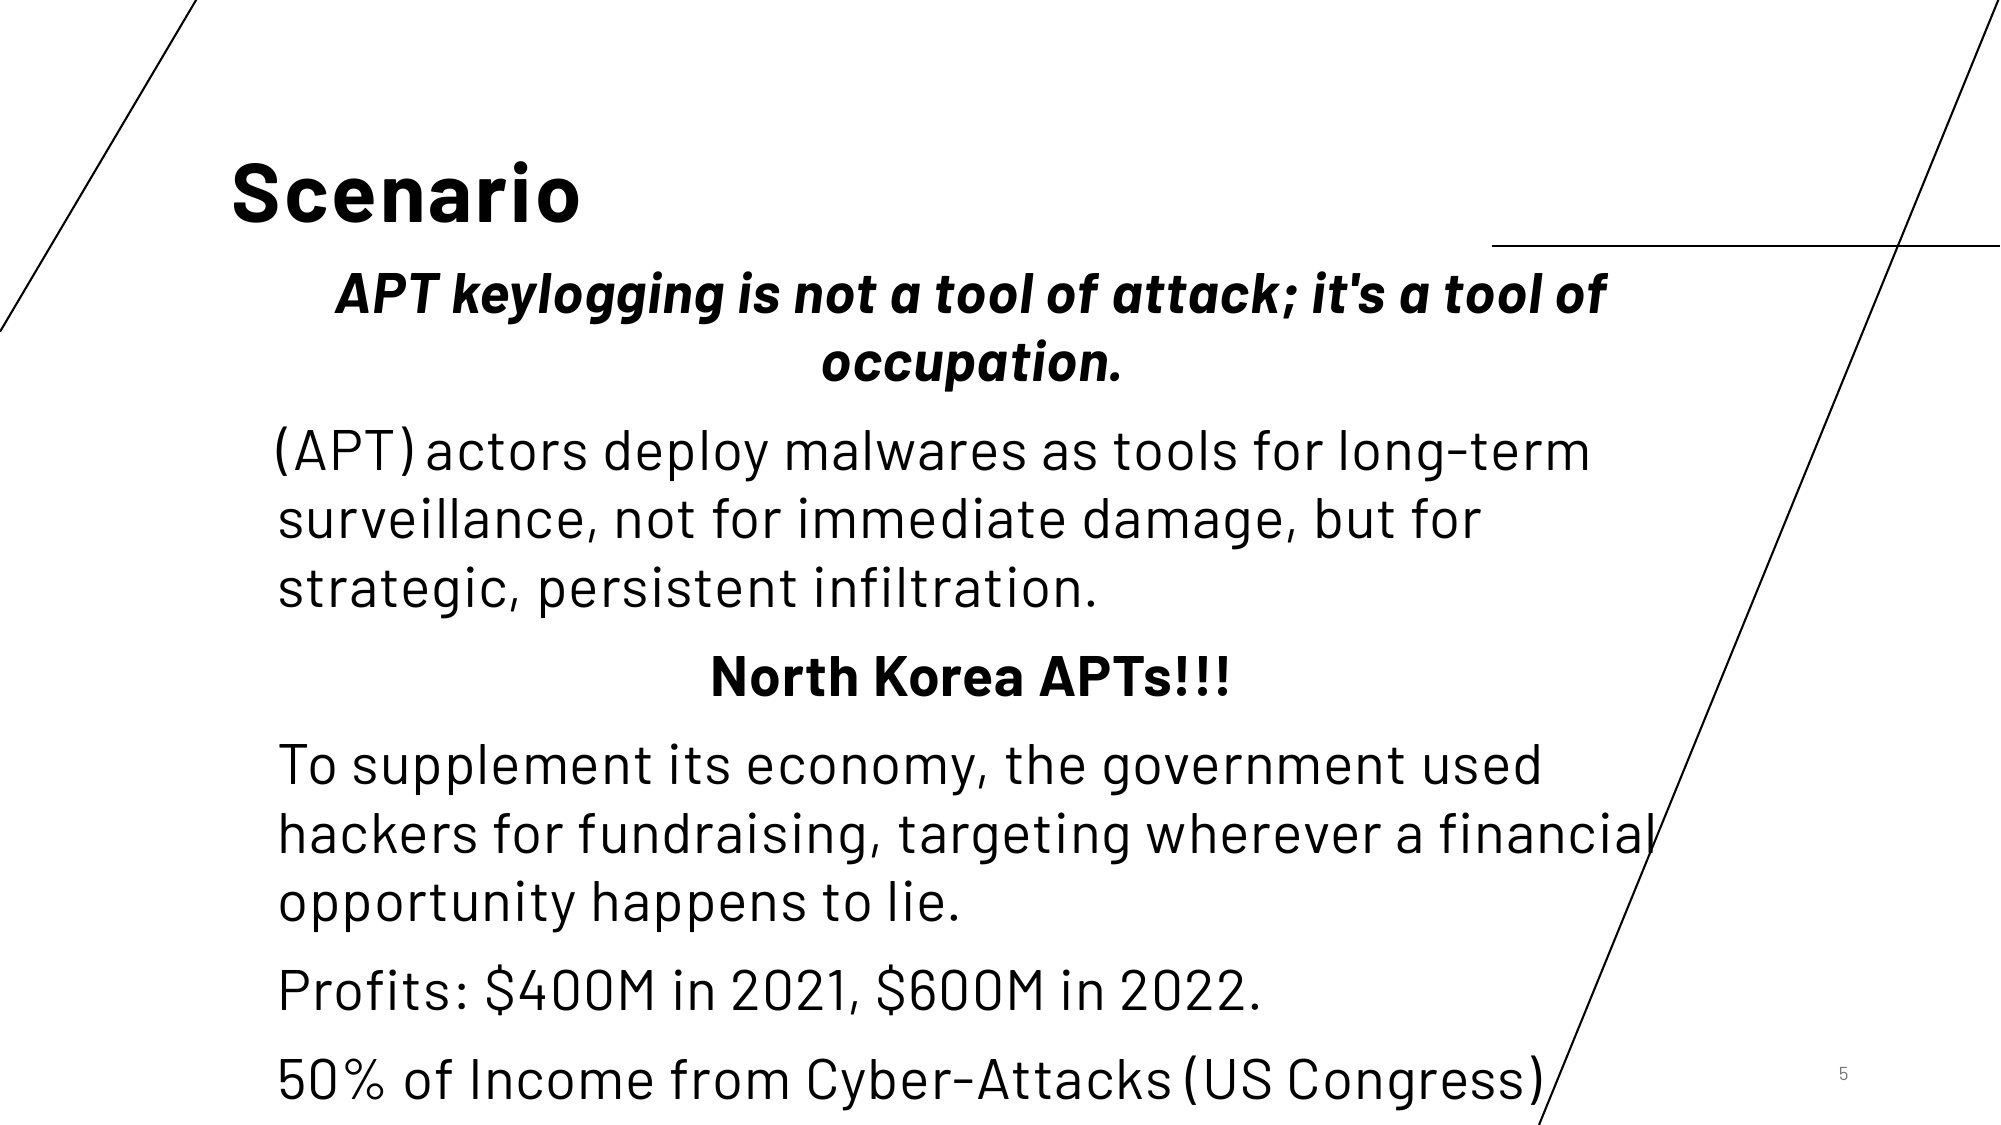

# Scenario
APT keylogging is not a tool of attack; it's a tool of occupation.
(APT) actors deploy malwares as tools for long-term surveillance, not for immediate damage, but for strategic, persistent infiltration.
North Korea APTs!!!
To supplement its economy, the government used hackers for fundraising, targeting wherever a financial opportunity happens to lie.
Profits: $400M in 2021, $600M in 2022.
50% of Income from Cyber-Attacks (US Congress)

5